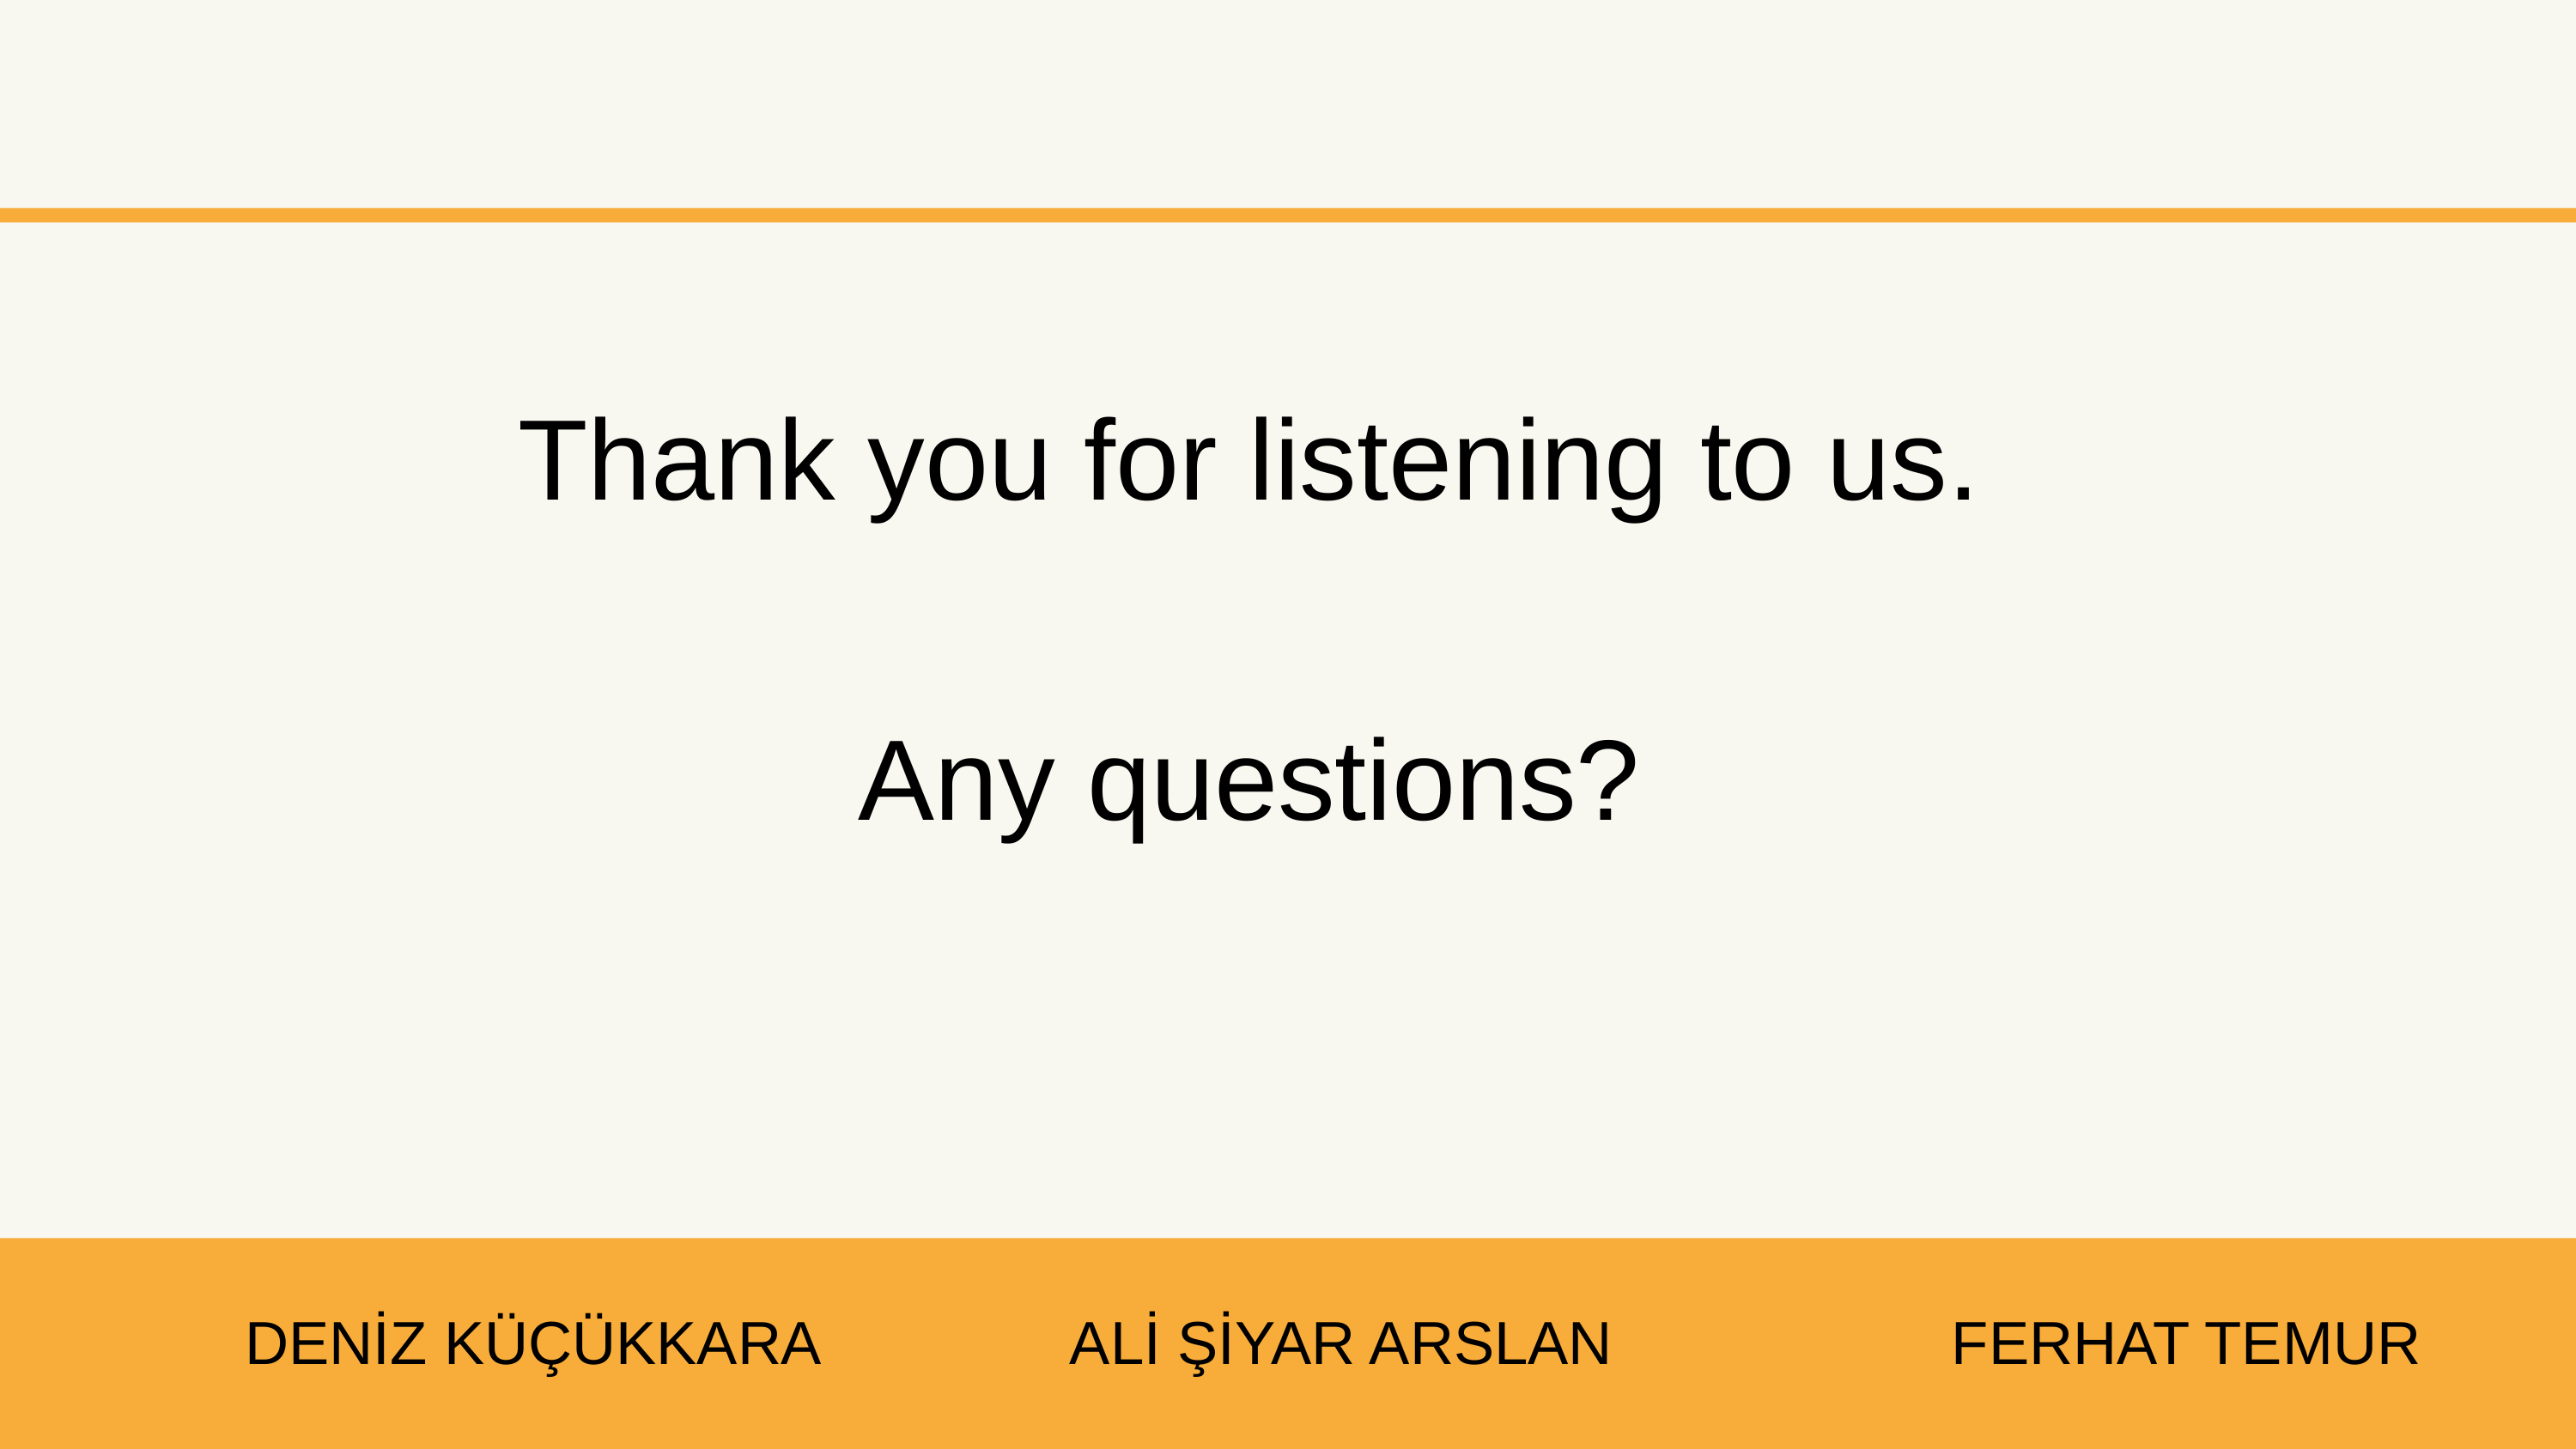

Thank you for listening to us.

Any questions?

          DENİZ KÜÇÜKKARA               ALİ ŞİYAR ARSLAN                    FERHAT TEMUR